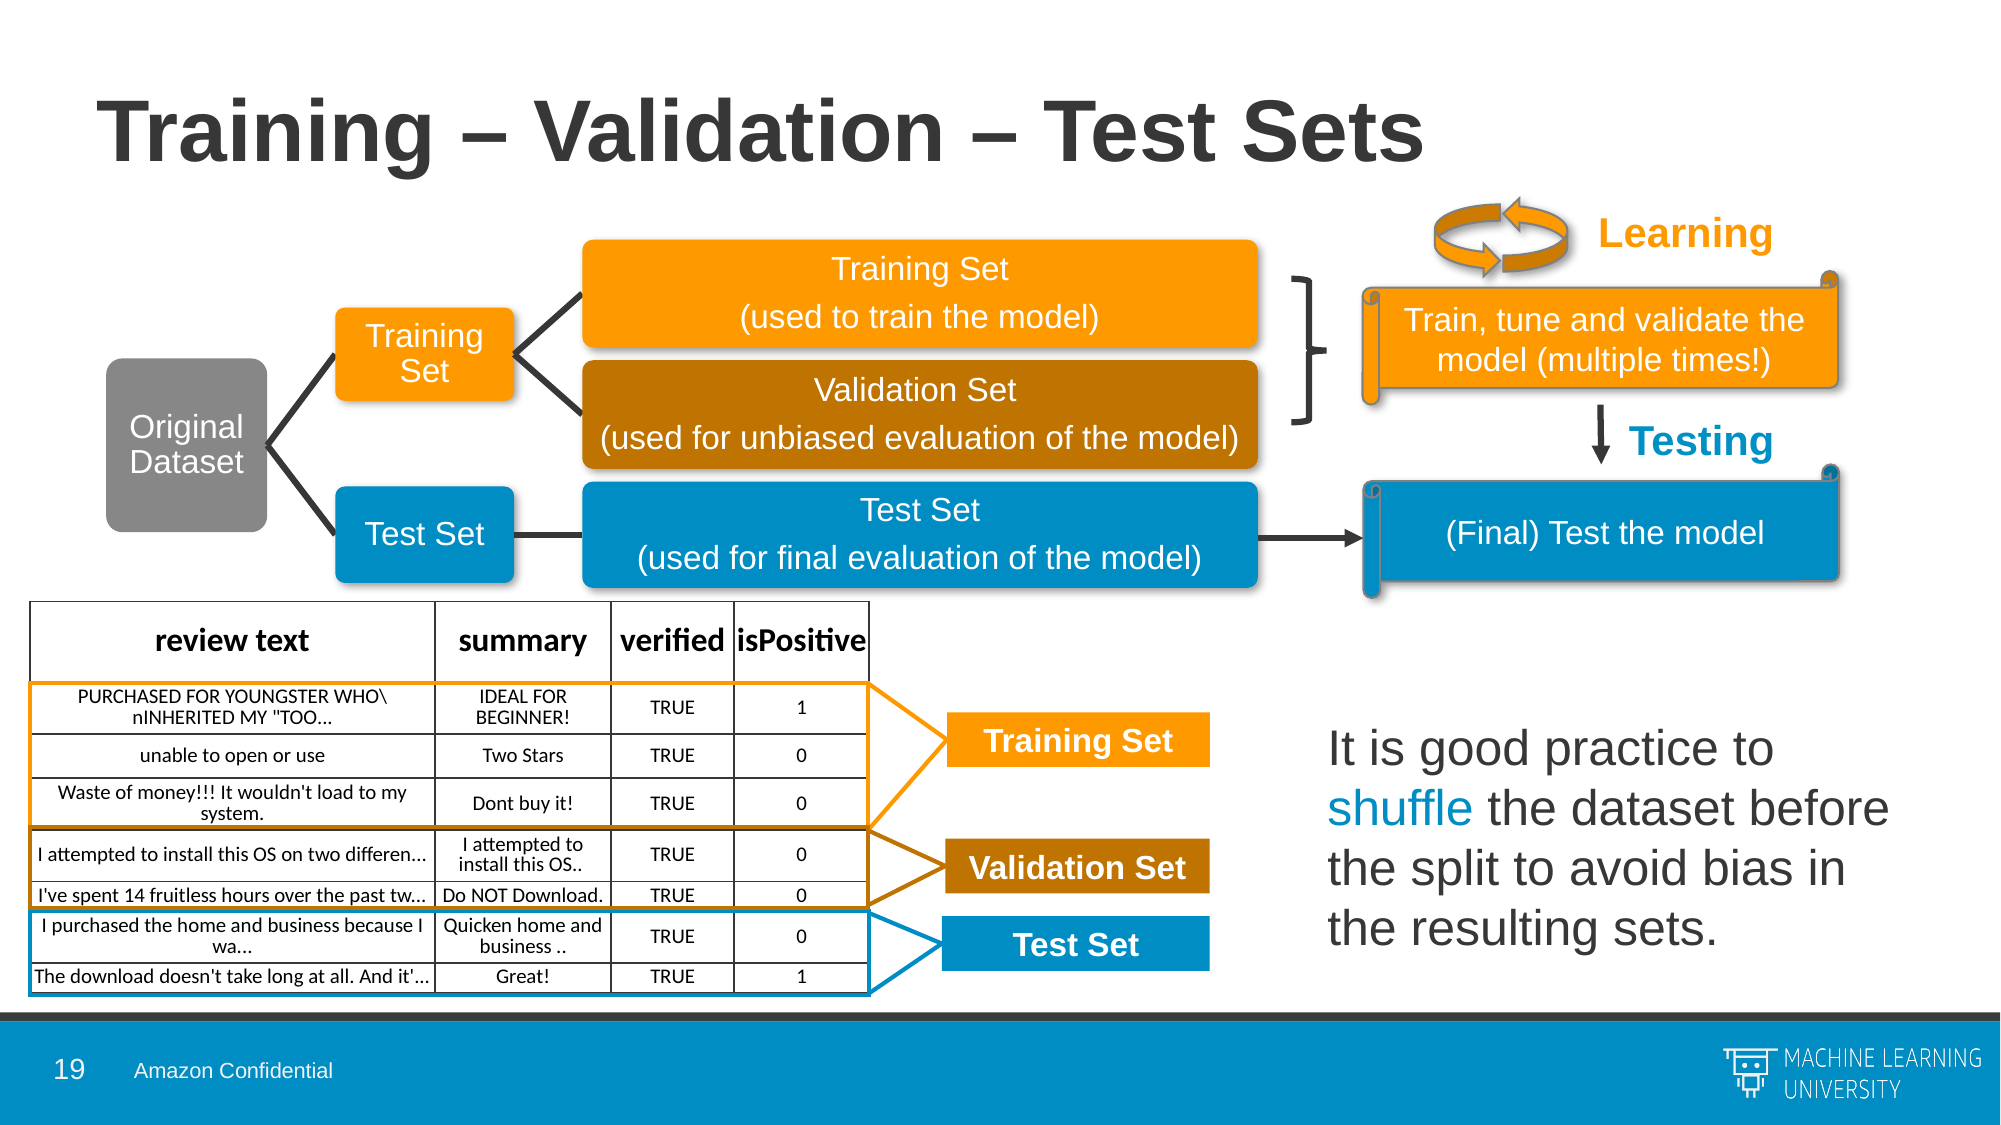

# Training – Validation – Test Sets

Learning

Training Set
(used to train the model)
Train, tune and validate the model (multiple times!)

Training Set

Original Dataset
Validation Set
(used for unbiased evaluation of the model)

Testing
(Final) Test the model
Test Set
(used for final evaluation of the model)
Test Set

| review text | summary | verified | isPositive |
| --- | --- | --- | --- |
| PURCHASED FOR YOUNGSTER WHO\nINHERITED MY "TOO... | IDEAL FOR BEGINNER! | TRUE | 1 |
| unable to open or use | Two Stars | TRUE | 0 |
| Waste of money!!! It wouldn't load to my system. | Dont buy it! | TRUE | 0 |
| I attempted to install this OS on two differen... | I attempted to install this OS.. | TRUE | 0 |
| I've spent 14 fruitless hours over the past tw... | Do NOT Download. | TRUE | 0 |
| I purchased the home and business because I wa... | Quicken home and business .. | TRUE | 0 |
| The download doesn't take long at all. And it'... | Great! | TRUE | 1 |

It is good practice to shuffle the dataset before the split to avoid bias in the resulting sets.
Training Set

Validation Set

Test Set